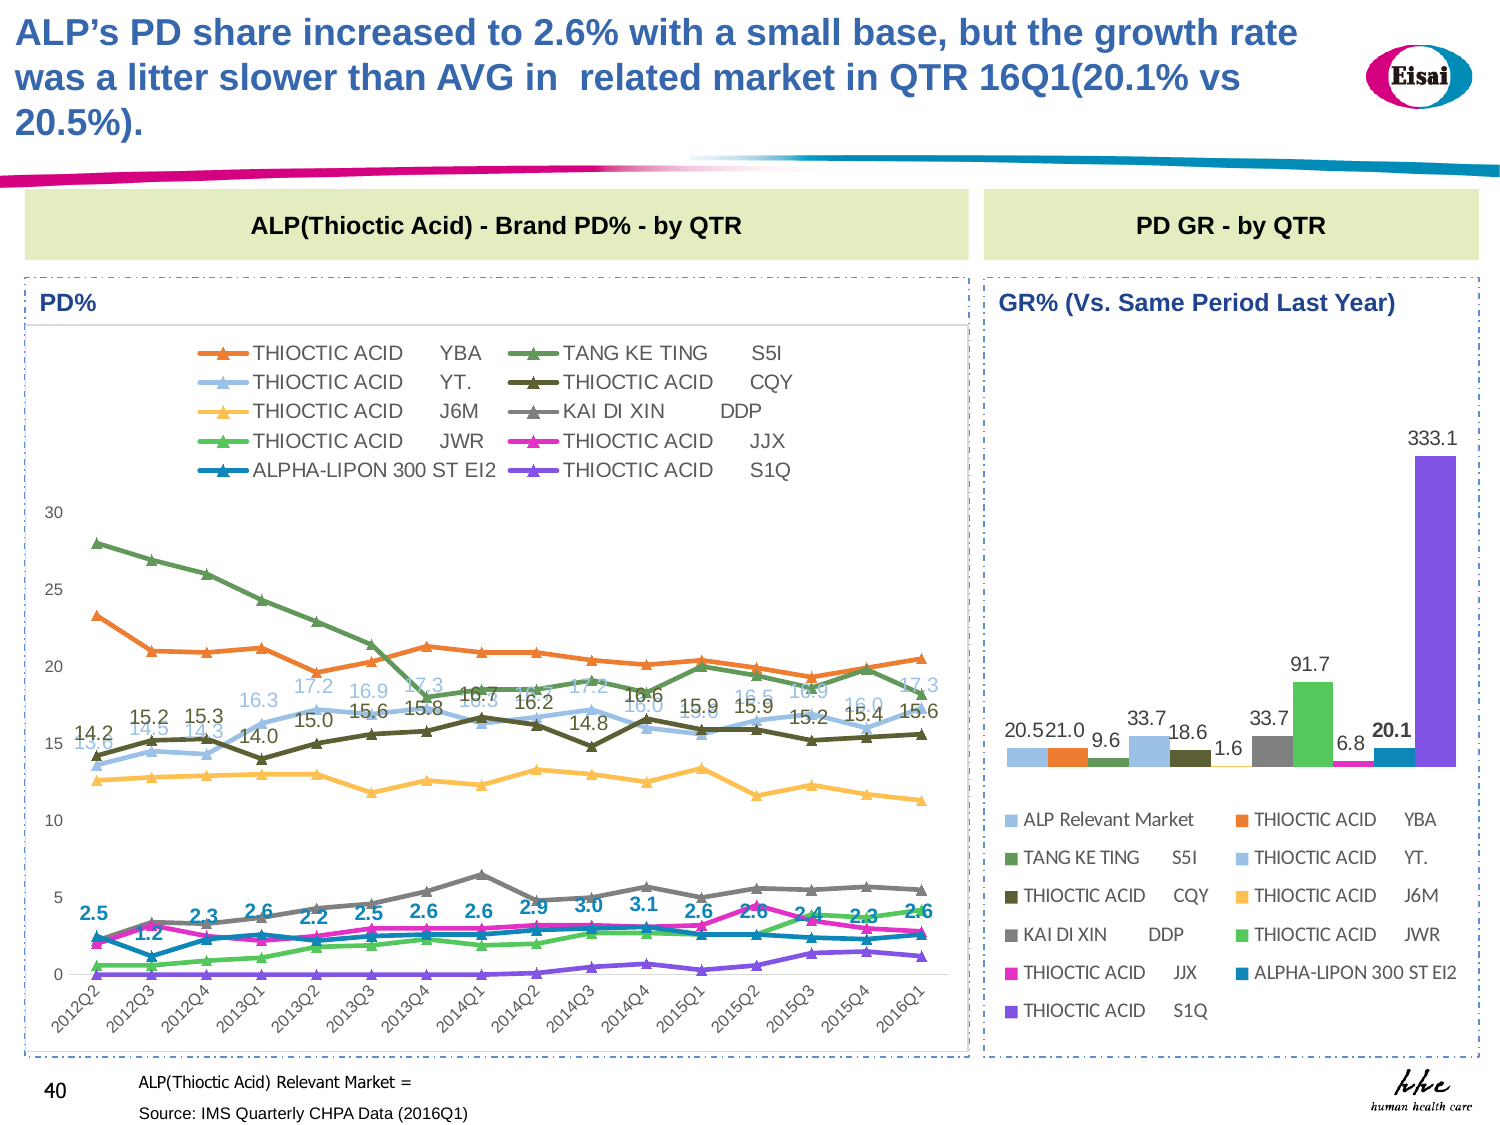

ALP’s PD share increased to 2.6% with a small base, but the growth rate was a litter slower than AVG in  related market in QTR 16Q1(20.1% vs 20.5%).
ALP(Thioctic Acid) - Brand PD% - by QTR
PD GR - by QTR

PD%
GR% (Vs. Same Period Last Year)

### Chart

| Category | THIOCTIC ACID      YBA | TANG KE TING       S5I | THIOCTIC ACID      YT. | THIOCTIC ACID      CQY | THIOCTIC ACID      J6M | KAI DI XIN         DDP | THIOCTIC ACID      JWR | THIOCTIC ACID      JJX | ALPHA-LIPON 300 ST EI2 | THIOCTIC ACID      S1Q |
|---|---|---|---|---|---|---|---|---|---|---|
| 2012Q2 | 23.3 | 28.0 | 13.6 | 14.2 | 12.6 | 2.2 | 0.6 | 2.0 | 2.5 | 0.0 |
| 2012Q3 | 21.0 | 26.9 | 14.5 | 15.2 | 12.8 | 3.4 | 0.6 | 3.2 | 1.2 | 0.0 |
| 2012Q4 | 20.9 | 26.0 | 14.3 | 15.3 | 12.9 | 3.3 | 0.9 | 2.5 | 2.3 | 0.0 |
| 2013Q1 | 21.2 | 24.3 | 16.3 | 14.0 | 13.0 | 3.7 | 1.1 | 2.2 | 2.6 | 0.0 |
| 2013Q2 | 19.6 | 22.9 | 17.2 | 15.0 | 13.0 | 4.3 | 1.8 | 2.5 | 2.2 | 0.0 |
| 2013Q3 | 20.3 | 21.4 | 16.9 | 15.6 | 11.8 | 4.6 | 1.9 | 3.0 | 2.5 | 0.0 |
| 2013Q4 | 21.3 | 18.0 | 17.3 | 15.8 | 12.6 | 5.4 | 2.3 | 3.0 | 2.6 | 0.0 |
| 2014Q1 | 20.9 | 18.5 | 16.3 | 16.7 | 12.3 | 6.5 | 1.9 | 3.0 | 2.6 | 0.0 |
| 2014Q2 | 20.9 | 18.5 | 16.7 | 16.2 | 13.3 | 4.8 | 2.0 | 3.2 | 2.9 | 0.1 |
| 2014Q3 | 20.4 | 19.1 | 17.2 | 14.8 | 13.0 | 5.0 | 2.7 | 3.2 | 3.0 | 0.5 |
| 2014Q4 | 20.1 | 18.3 | 16.0 | 16.6 | 12.5 | 5.7 | 2.7 | 3.1 | 3.1 | 0.7 |
| 2015Q1 | 20.4 | 20.0 | 15.6 | 15.9 | 13.4 | 5.0 | 2.6 | 3.2 | 2.6 | 0.3 |
| 2015Q2 | 19.9 | 19.4 | 16.5 | 15.9 | 11.6 | 5.6 | 2.6 | 4.5 | 2.6 | 0.6 |
| 2015Q3 | 19.3 | 18.6 | 16.9 | 15.2 | 12.3 | 5.5 | 3.9 | 3.5 | 2.4 | 1.4 |
| 2015Q4 | 19.9 | 19.8 | 16.0 | 15.4 | 11.7 | 5.7 | 3.7 | 3.0 | 2.3 | 1.5 |
| 2016Q1 | 20.5 | 18.2 | 17.3 | 15.6 | 11.3 | 5.5 | 4.2 | 2.8 | 2.6 | 1.2 |

### Chart

| Category |  |  |  |  |  |  |  |  |  |  |  |
|---|---|---|---|---|---|---|---|---|---|---|---|
ALP(Thioctic Acid) Relevant Market =
40
Source: IMS Quarterly CHPA Data (2016Q1)